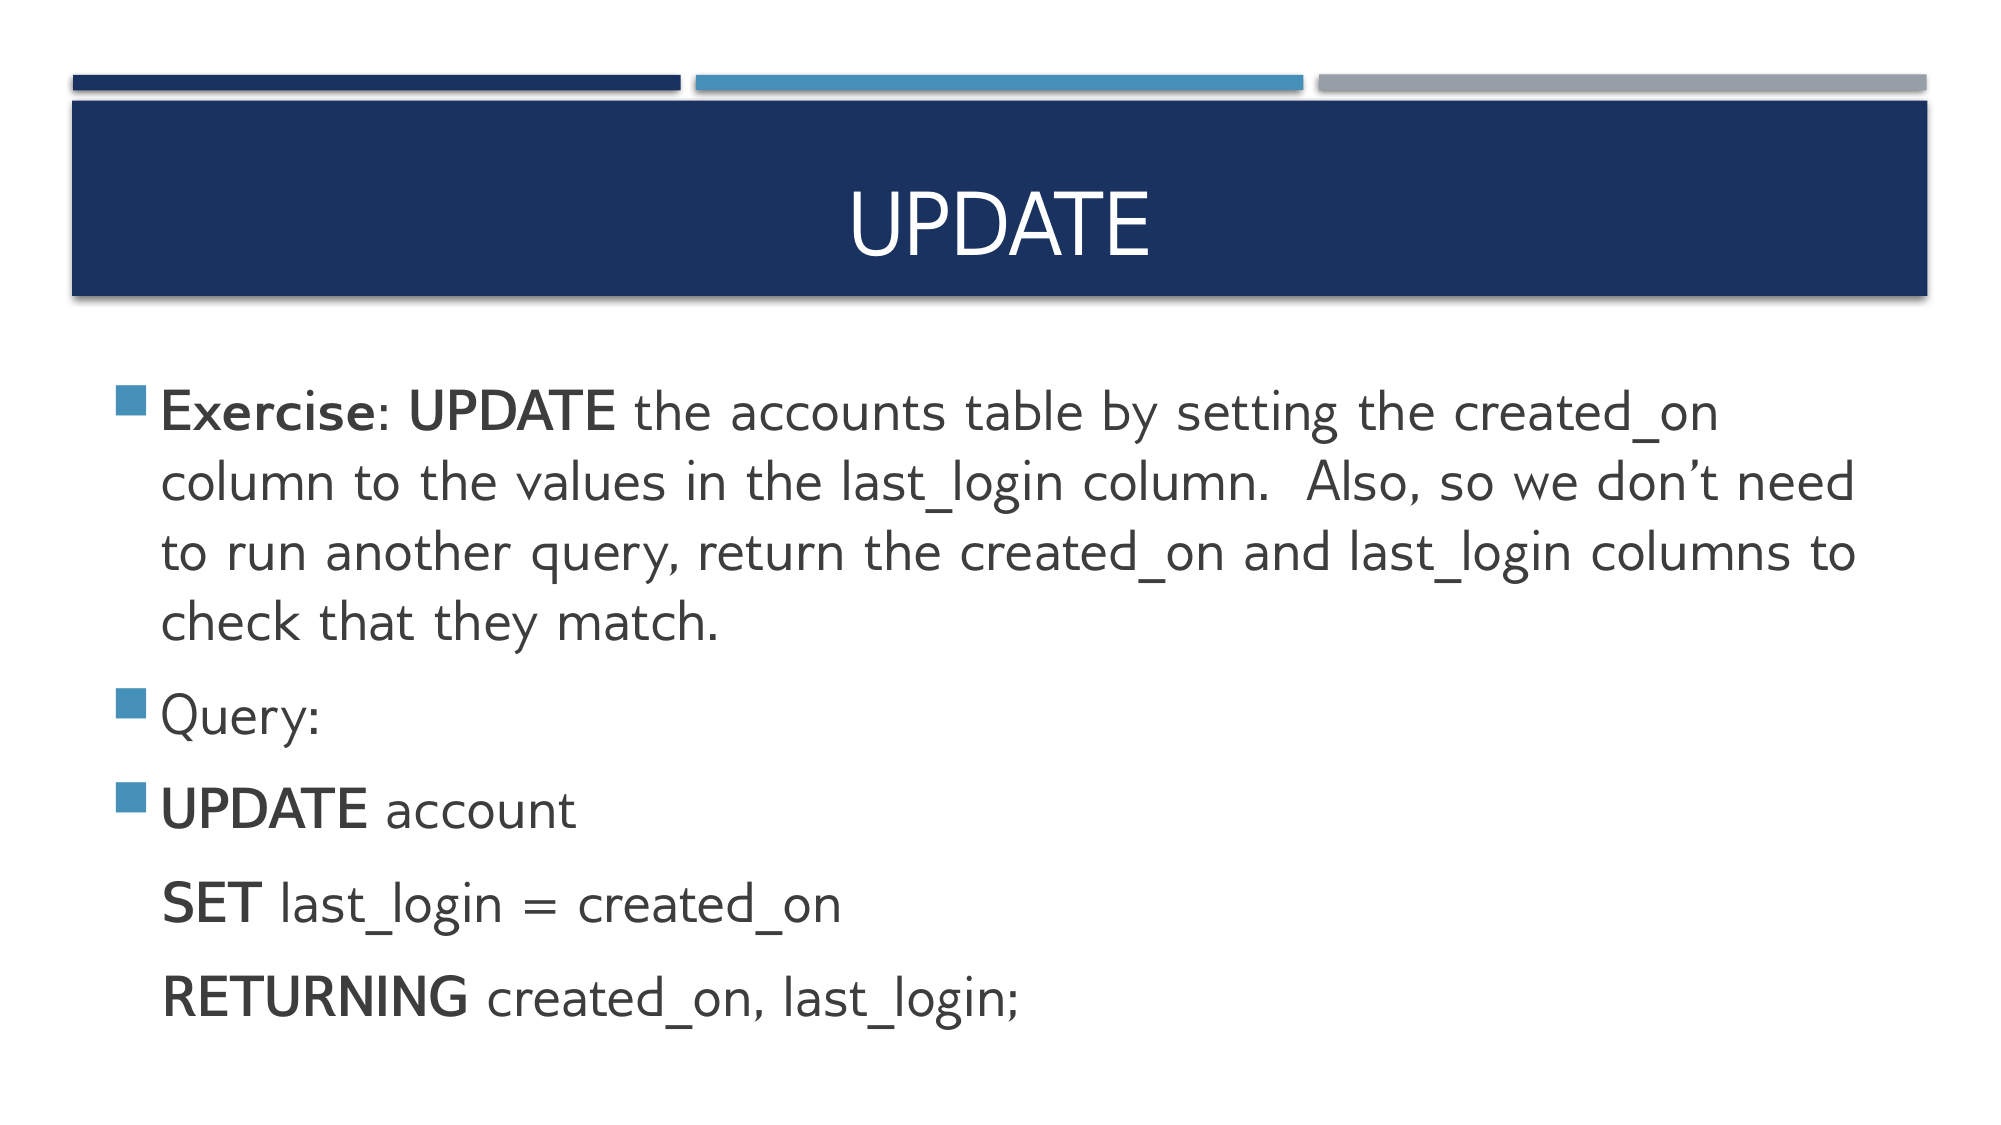

# Update
Exercise: UPDATE the accounts table by setting the created_on column to the values in the last_login column.  Also, so we don’t need to run another query, return the created_on and last_login columns to check that they match.
Query:
UPDATE account
   SET last_login = created_on
   RETURNING created_on, last_login;